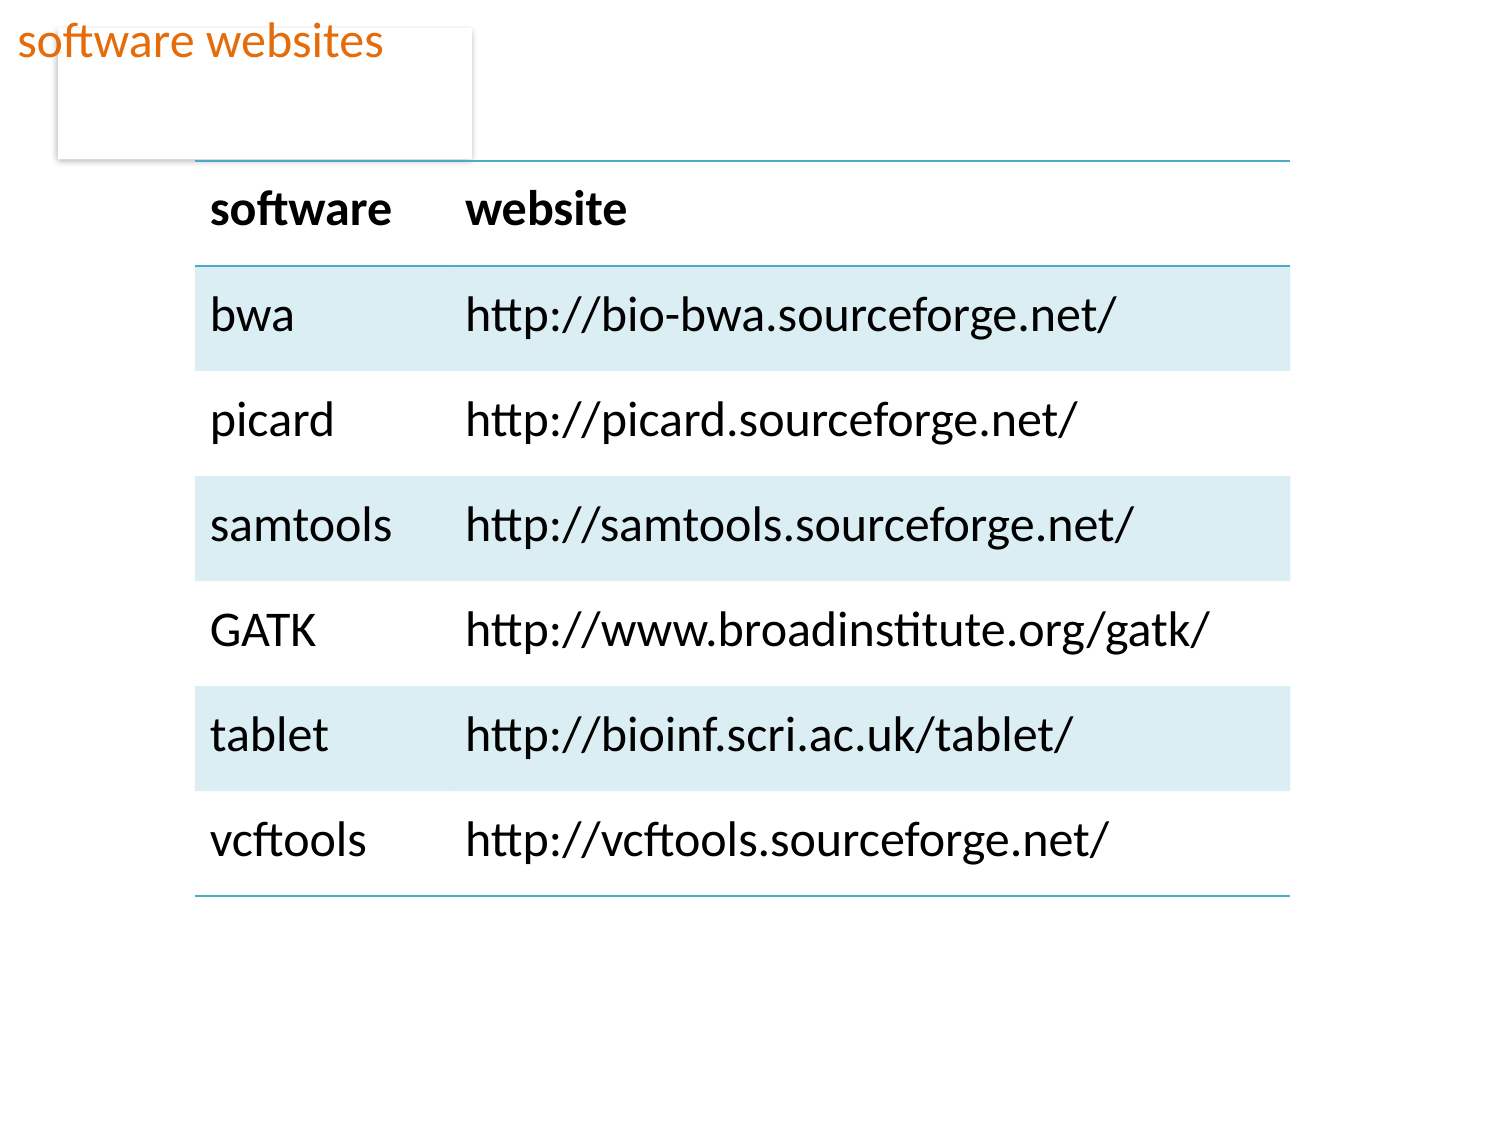

software websites

| software | website |
| --- | --- |
| bwa | http://bio-bwa.sourceforge.net/ |
| picard | http://picard.sourceforge.net/ |
| samtools | http://samtools.sourceforge.net/ |
| GATK | http://www.broadinstitute.org/gatk/ |
| tablet | http://bioinf.scri.ac.uk/tablet/ |
| vcftools | http://vcftools.sourceforge.net/ |